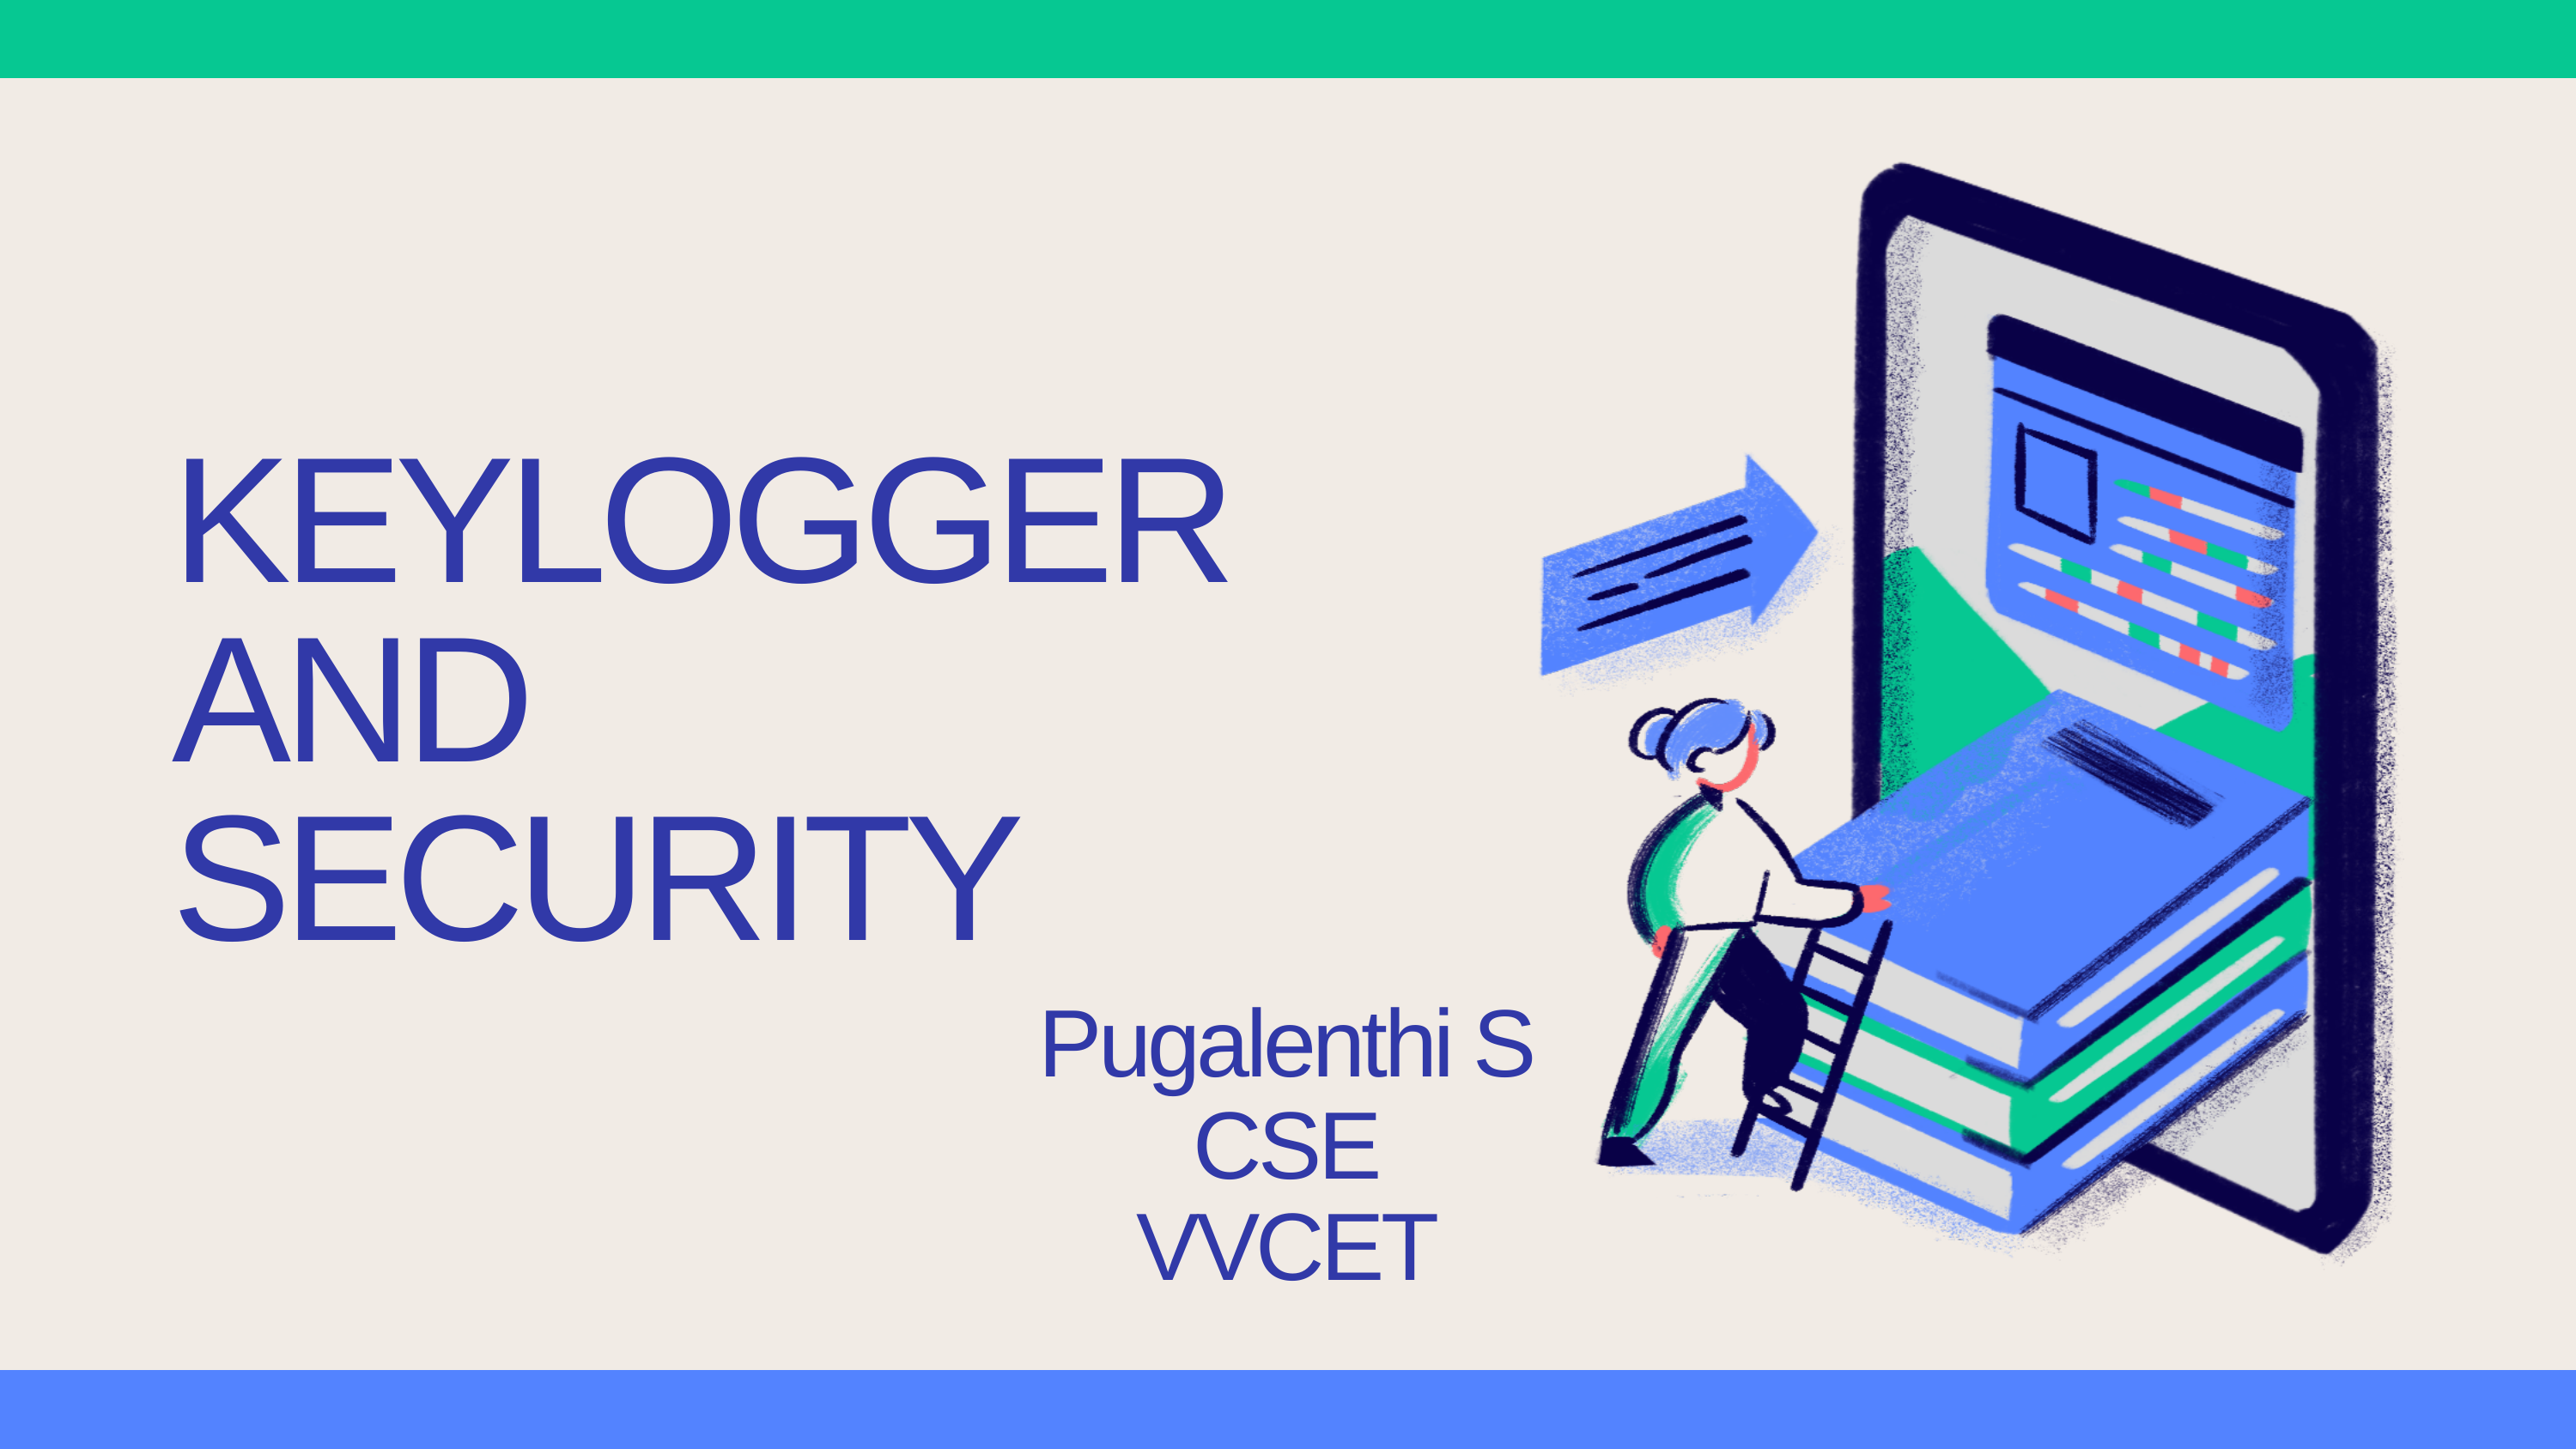

KEYLOGGER AND SECURITY
Pugalenthi S
CSE
VVCET